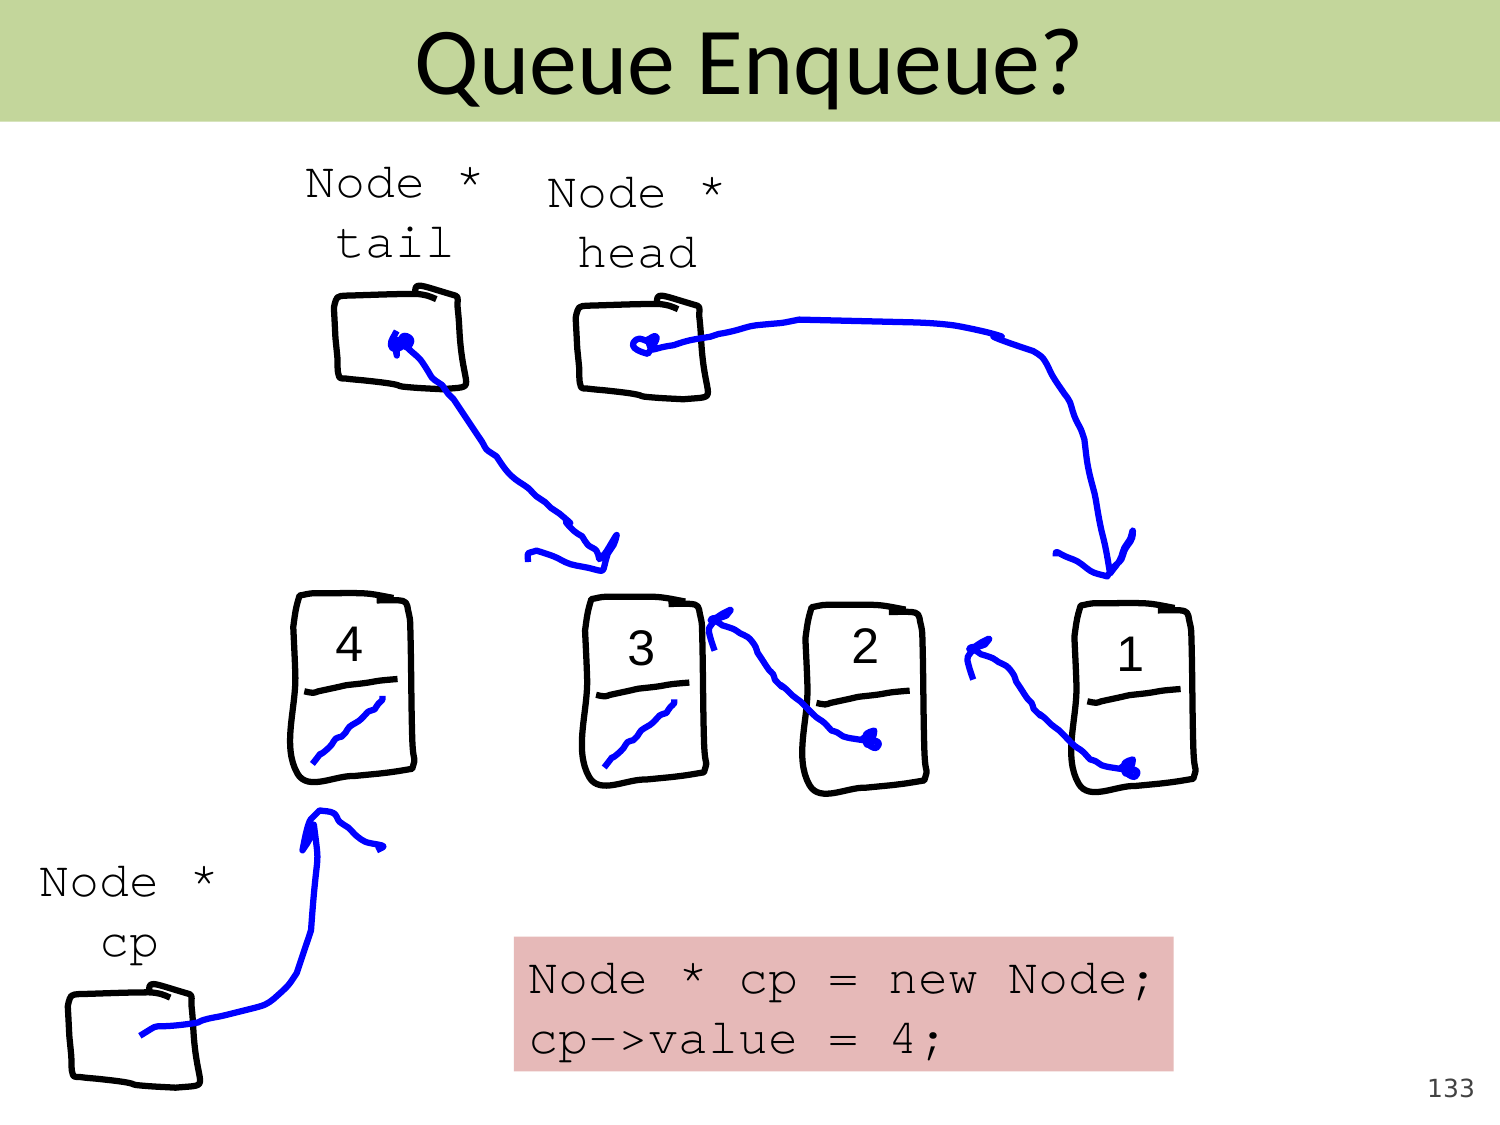

# Queue Enqueue?
Node *
tail
Node *
head

4

2
3

1

Node *
cp

Node * cp = new Node;
cp->value = 4;